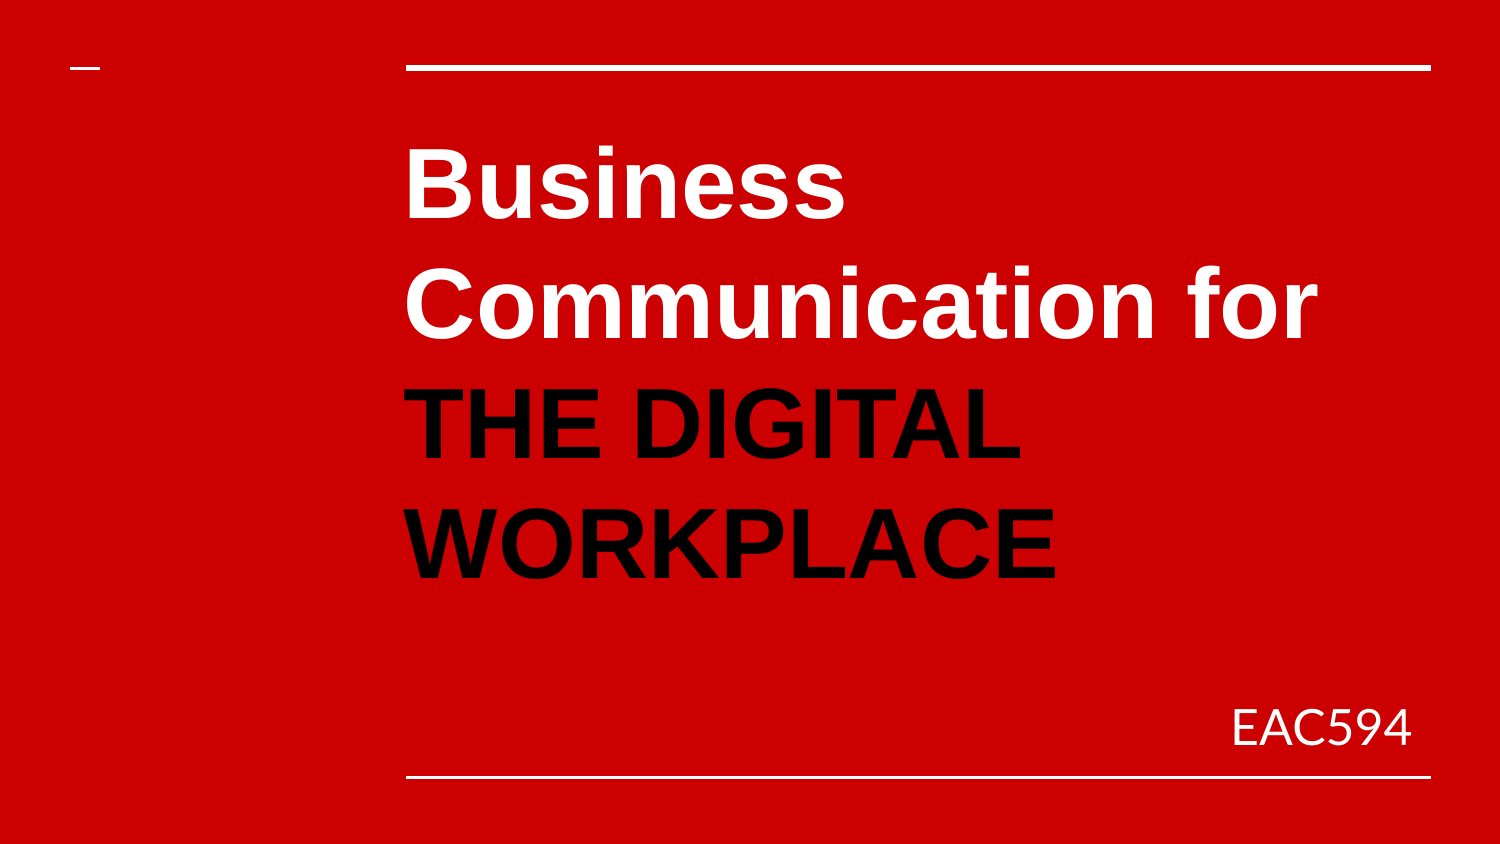

# Business Communication for The Digital Workplace
EAC594